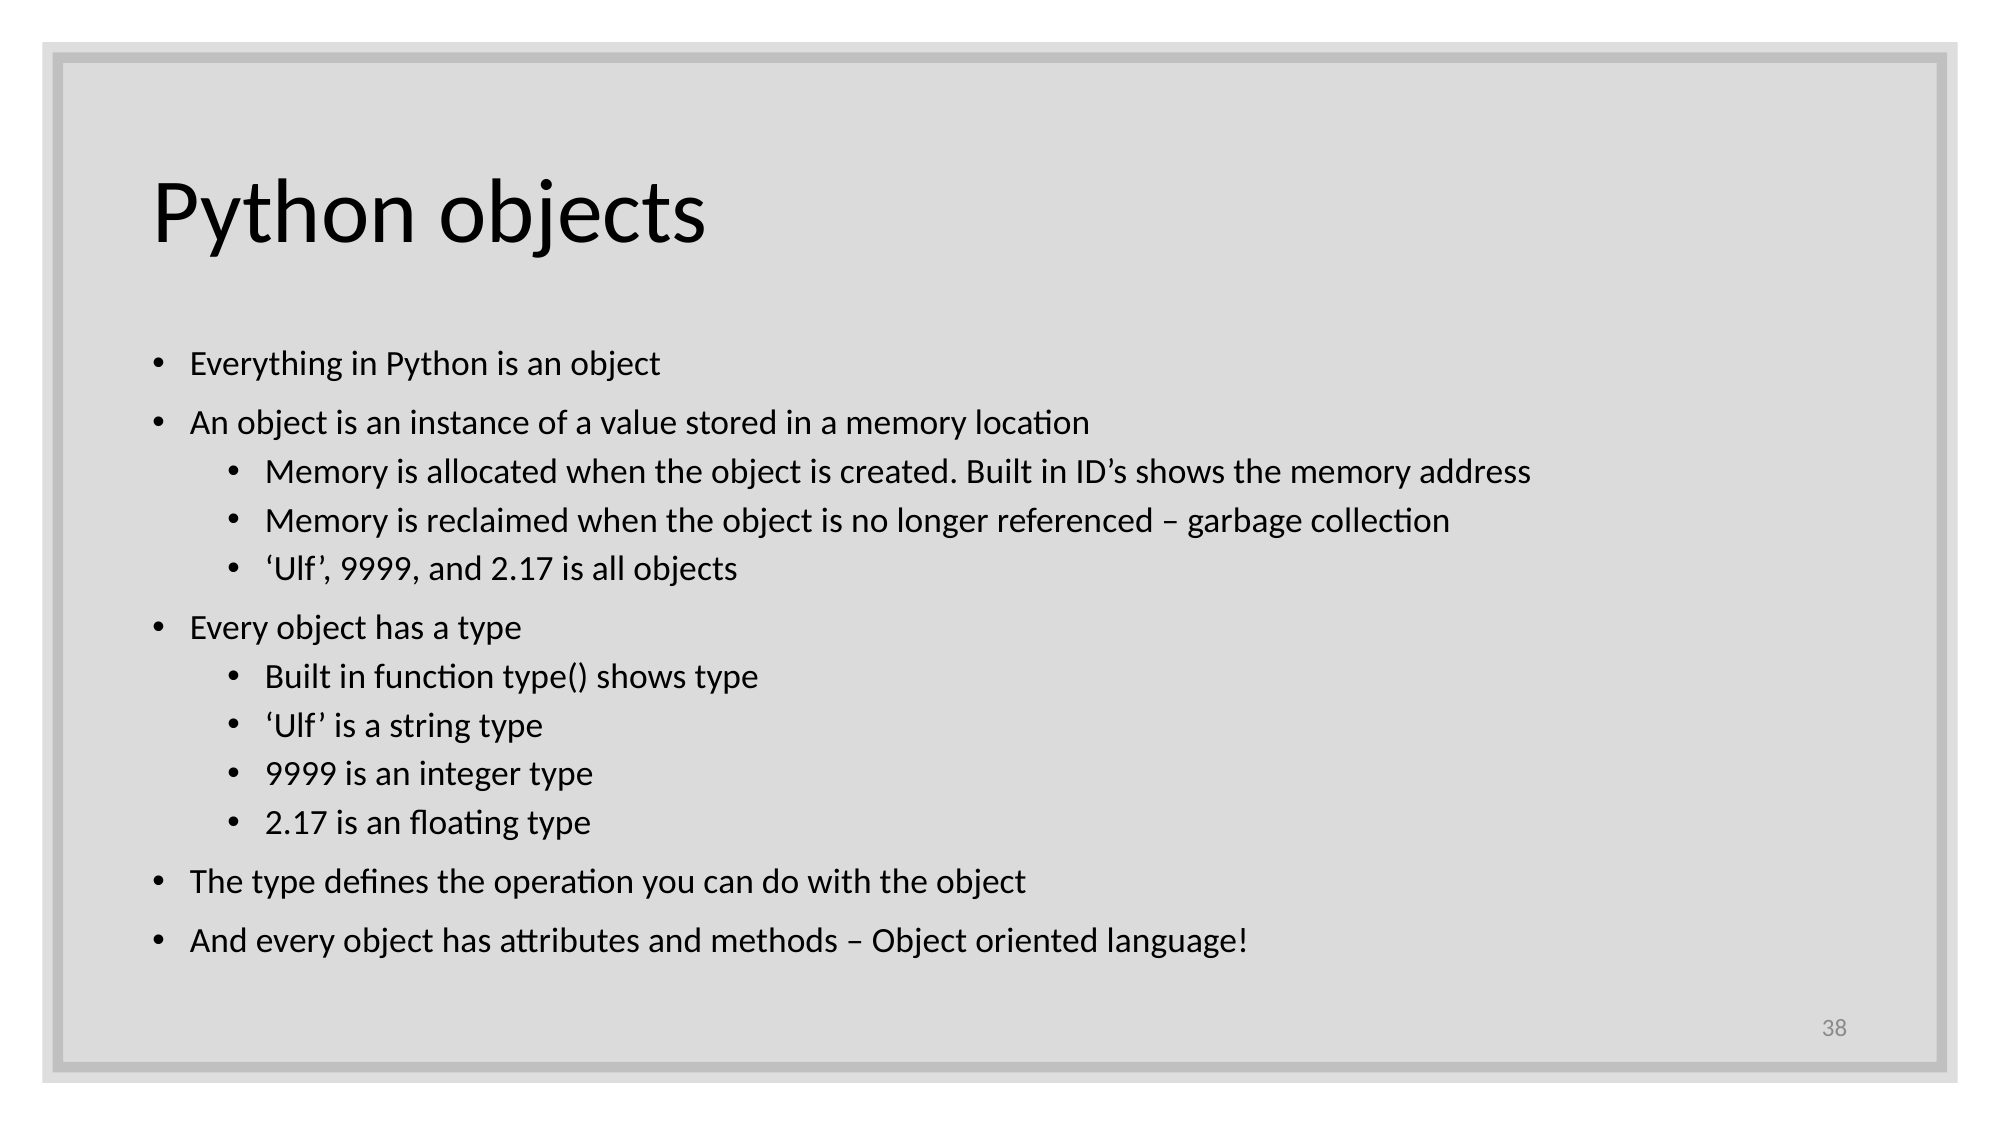

# Python objects
Everything in Python is an object
An object is an instance of a value stored in a memory location
Memory is allocated when the object is created. Built in ID’s shows the memory address
Memory is reclaimed when the object is no longer referenced – garbage collection
‘Ulf’, 9999, and 2.17 is all objects
Every object has a type
Built in function type() shows type
‘Ulf’ is a string type
9999 is an integer type
2.17 is an floating type
The type defines the operation you can do with the object
And every object has attributes and methods – Object oriented language!

38